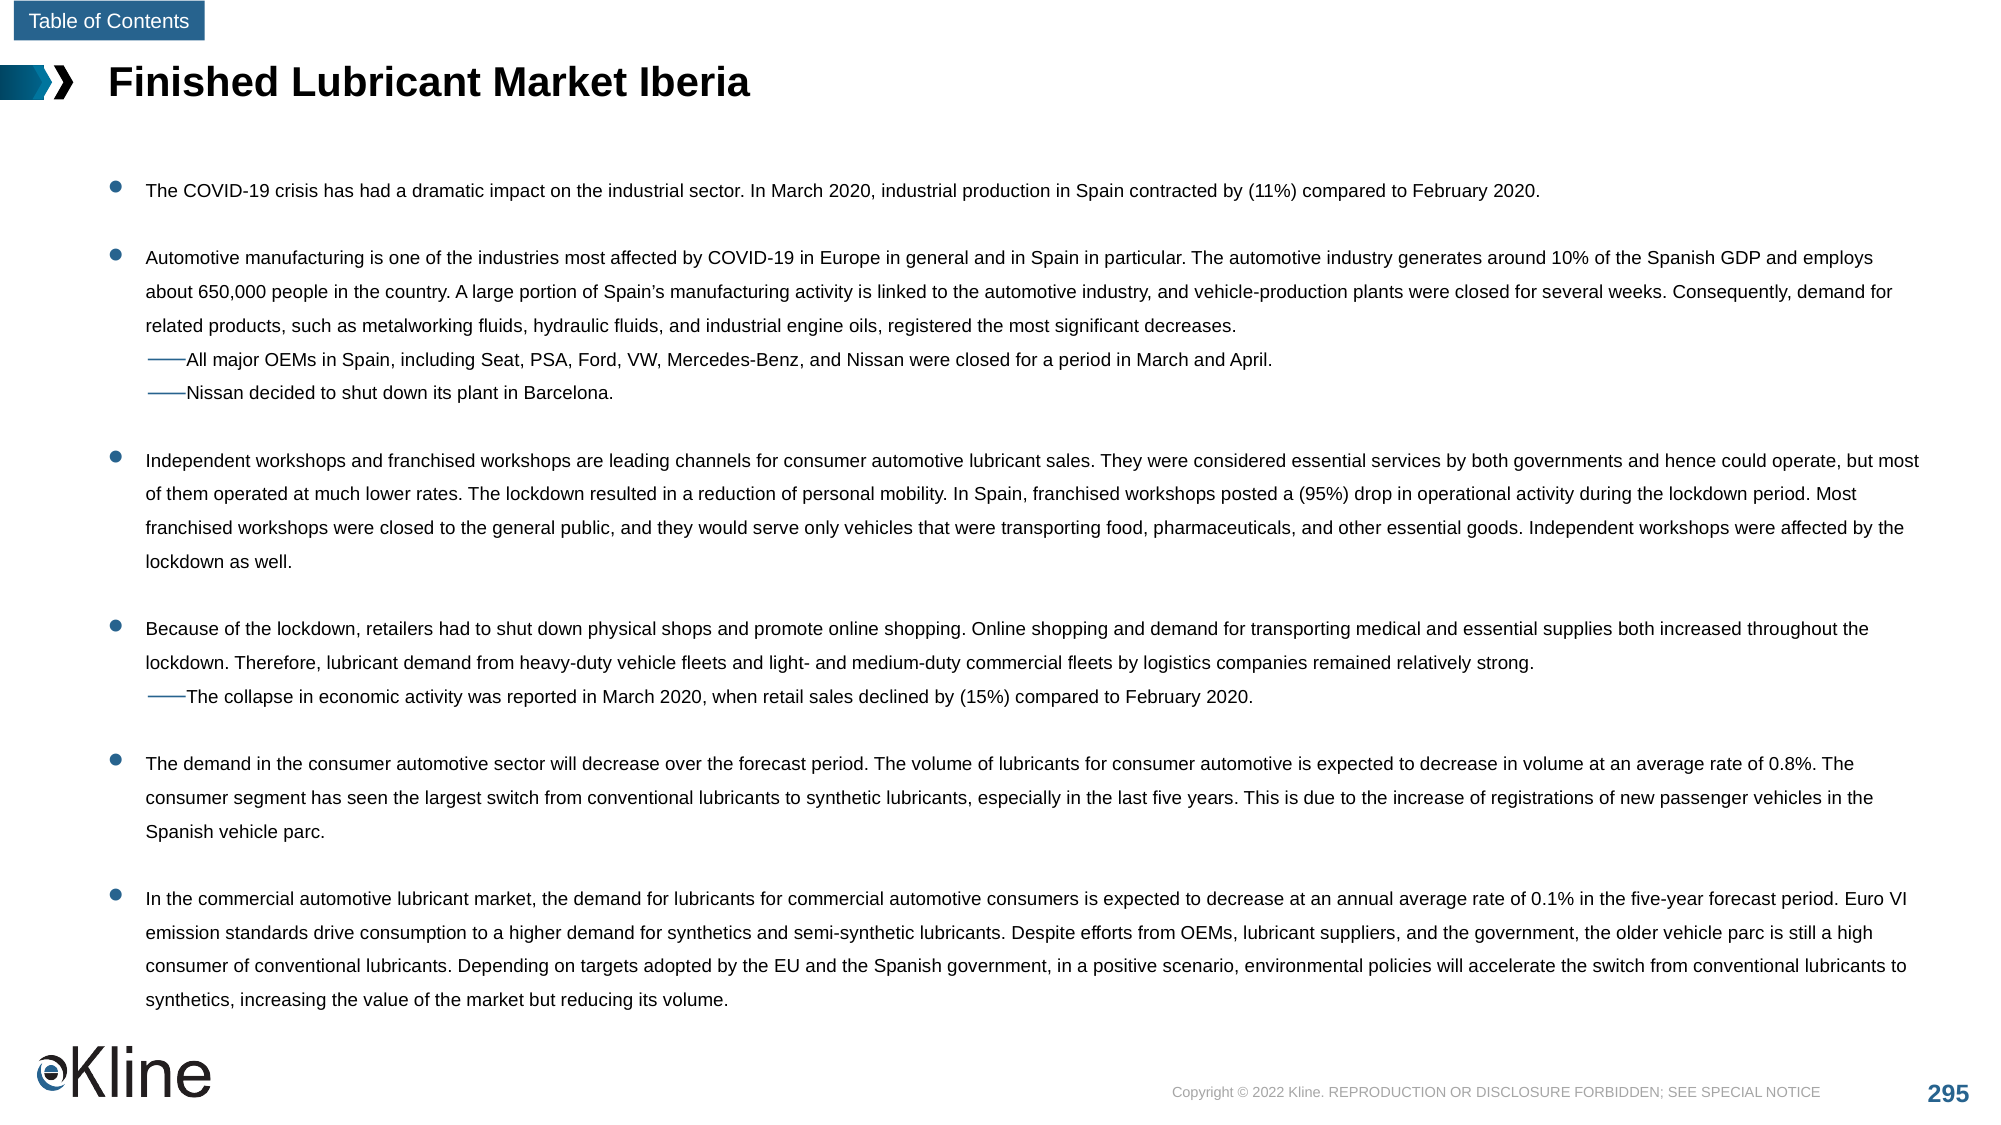

# Finished Lubricant Market Iberia
The COVID-19 crisis has had a dramatic impact on the industrial sector. In March 2020, industrial production in Spain contracted by (11%) compared to February 2020.

Automotive manufacturing is one of the industries most affected by COVID-19 in Europe in general and in Spain in particular. The automotive industry generates around 10% of the Spanish GDP and employs about 650,000 people in the country. A large portion of Spain’s manufacturing activity is linked to the automotive industry, and vehicle-production plants were closed for several weeks. Consequently, demand for related products, such as metalworking fluids, hydraulic fluids, and industrial engine oils, registered the most significant decreases.
All major OEMs in Spain, including Seat, PSA, Ford, VW, Mercedes-Benz, and Nissan were closed for a period in March and April.
Nissan decided to shut down its plant in Barcelona.

Independent workshops and franchised workshops are leading channels for consumer automotive lubricant sales. They were considered essential services by both governments and hence could operate, but most of them operated at much lower rates. The lockdown resulted in a reduction of personal mobility. In Spain, franchised workshops posted a (95%) drop in operational activity during the lockdown period. Most franchised workshops were closed to the general public, and they would serve only vehicles that were transporting food, pharmaceuticals, and other essential goods. Independent workshops were affected by the lockdown as well.

Because of the lockdown, retailers had to shut down physical shops and promote online shopping. Online shopping and demand for transporting medical and essential supplies both increased throughout the lockdown. Therefore, lubricant demand from heavy-duty vehicle fleets and light- and medium-duty commercial fleets by logistics companies remained relatively strong.
The collapse in economic activity was reported in March 2020, when retail sales declined by (15%) compared to February 2020.

The demand in the consumer automotive sector will decrease over the forecast period. The volume of lubricants for consumer automotive is expected to decrease in volume at an average rate of 0.8%. The consumer segment has seen the largest switch from conventional lubricants to synthetic lubricants, especially in the last five years. This is due to the increase of registrations of new passenger vehicles in the Spanish vehicle parc.

In the commercial automotive lubricant market, the demand for lubricants for commercial automotive consumers is expected to decrease at an annual average rate of 0.1% in the five-year forecast period. Euro VI emission standards drive consumption to a higher demand for synthetics and semi-synthetic lubricants. Despite efforts from OEMs, lubricant suppliers, and the government, the older vehicle parc is still a high consumer of conventional lubricants. Depending on targets adopted by the EU and the Spanish government, in a positive scenario, environmental policies will accelerate the switch from conventional lubricants to synthetics, increasing the value of the market but reducing its volume.